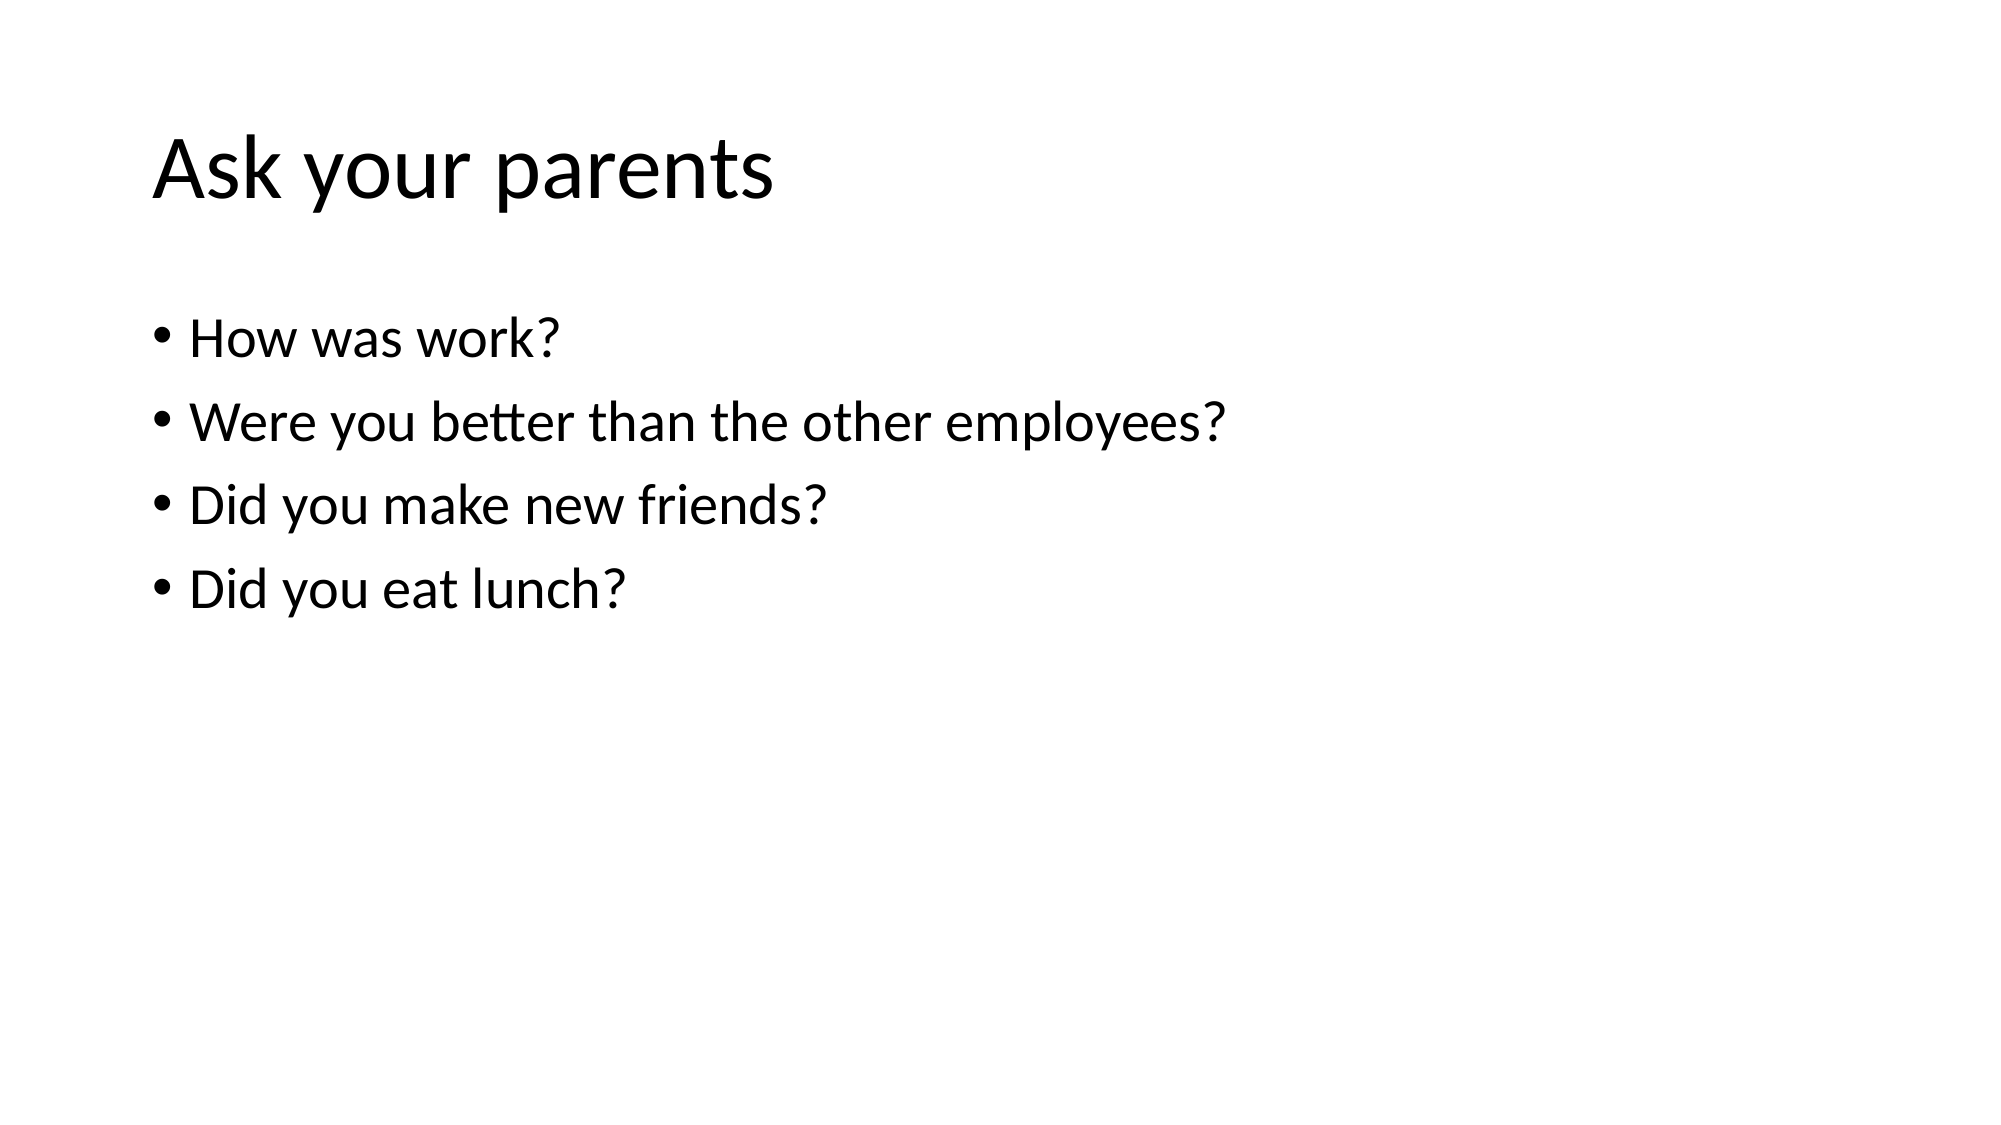

# Ask your parents
How was work?
Were you better than the other employees?
Did you make new friends?
Did you eat lunch?